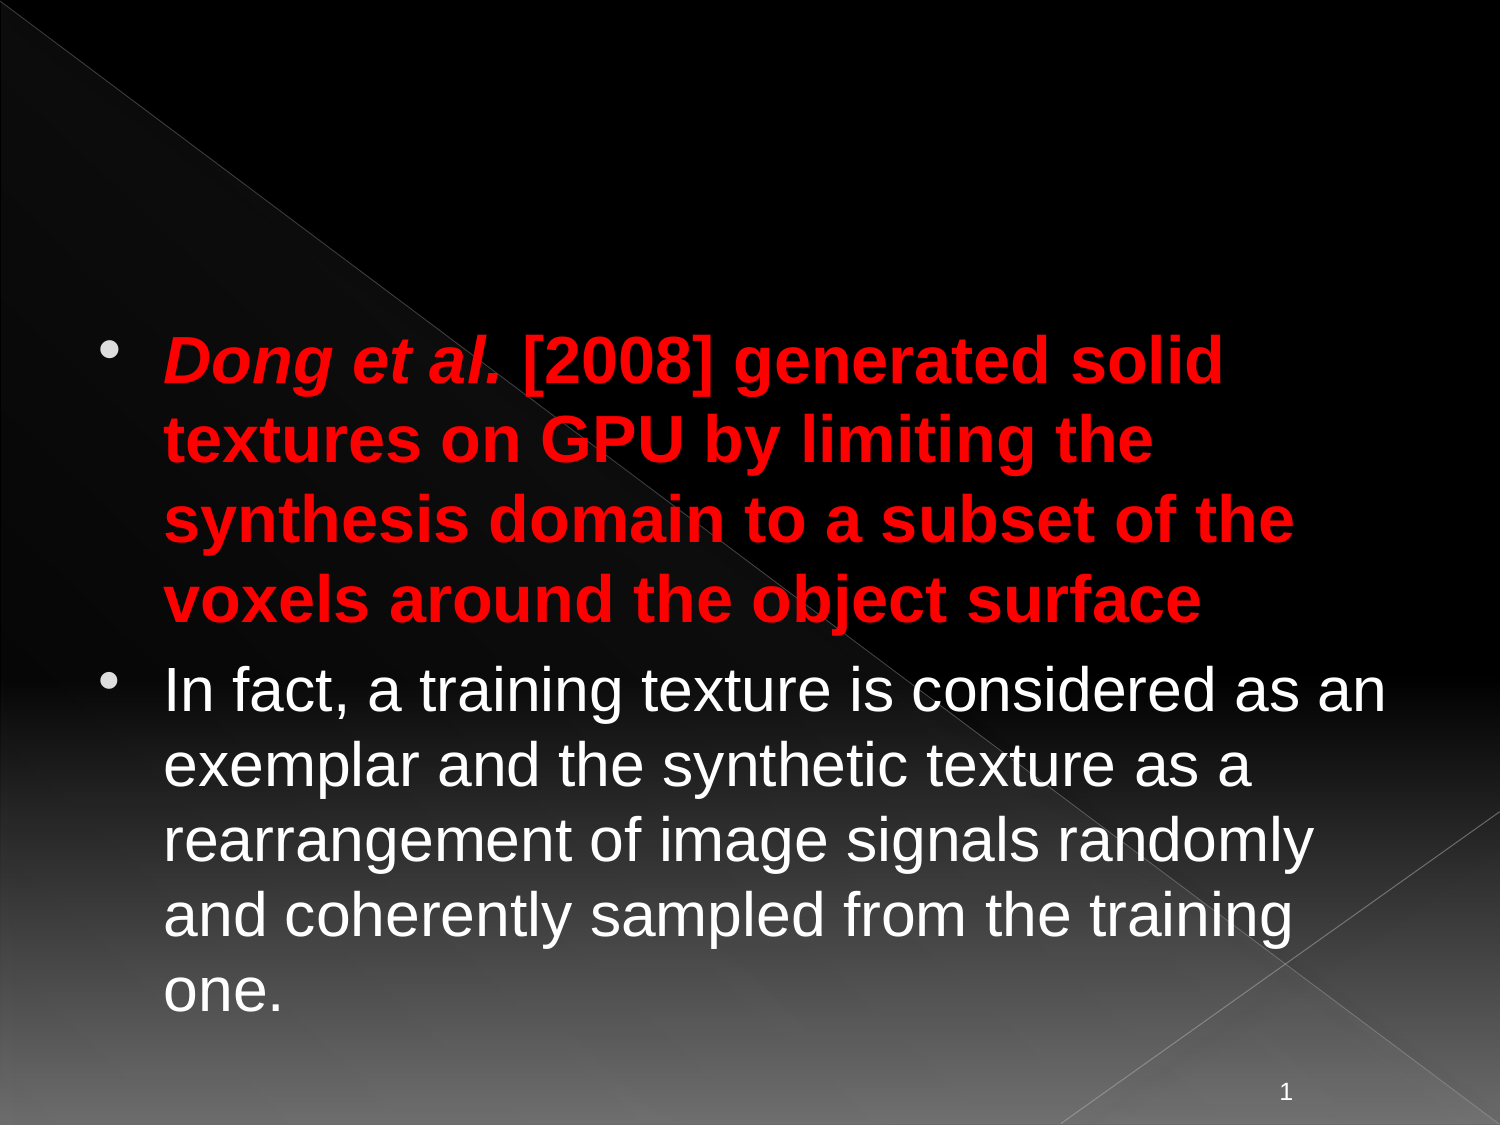

#
Dong et al. [2008] generated solid textures on GPU by limiting the synthesis domain to a subset of the voxels around the object surface
In fact, a training texture is considered as an exemplar and the synthetic texture as a rearrangement of image signals randomly and coherently sampled from the training one.
1